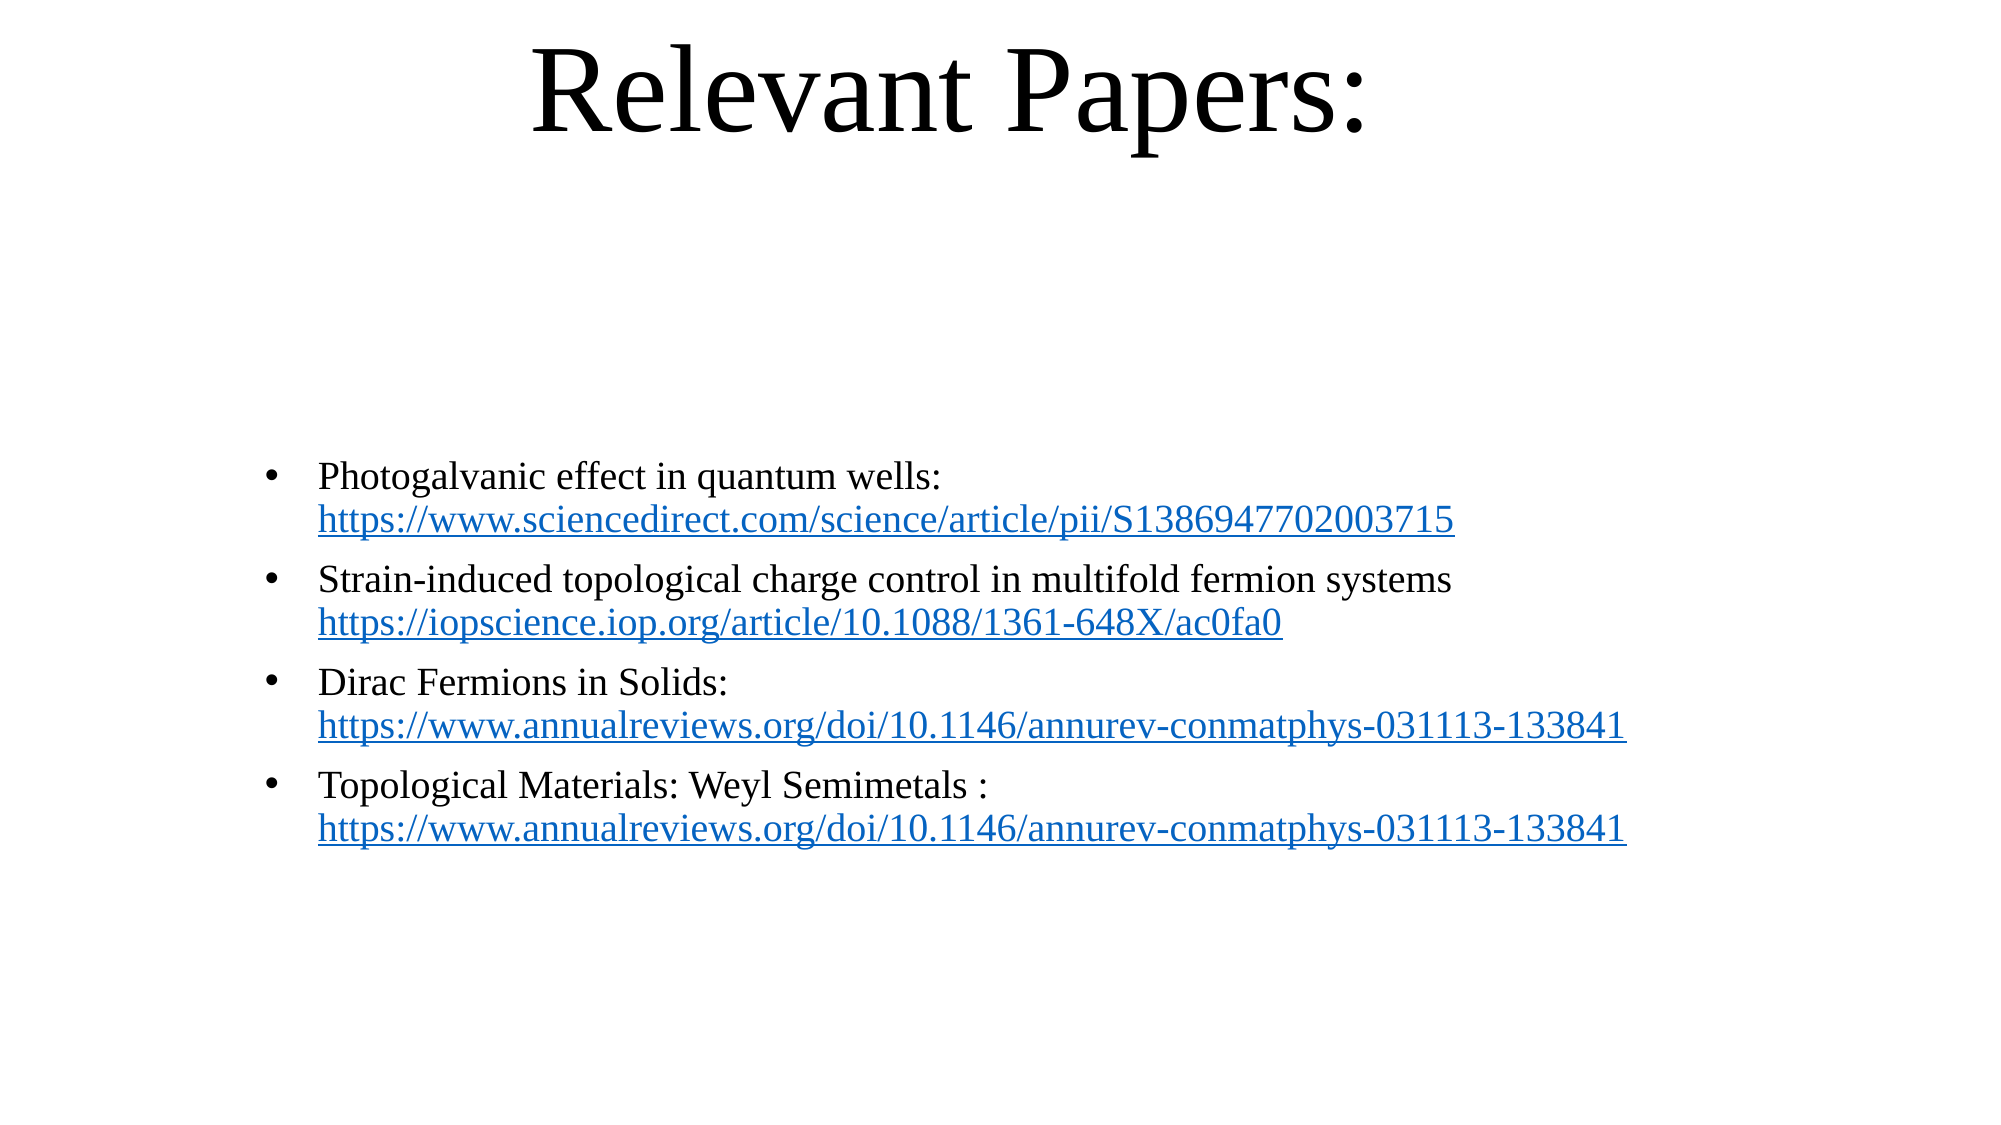

# Relevant Papers:
Photogalvanic effect in quantum wells: https://www.sciencedirect.com/science/article/pii/S1386947702003715
Strain-induced topological charge control in multifold fermion systems https://iopscience.iop.org/article/10.1088/1361-648X/ac0fa0
Dirac Fermions in Solids: https://www.annualreviews.org/doi/10.1146/annurev-conmatphys-031113-133841
Topological Materials: Weyl Semimetals : https://www.annualreviews.org/doi/10.1146/annurev-conmatphys-031113-133841